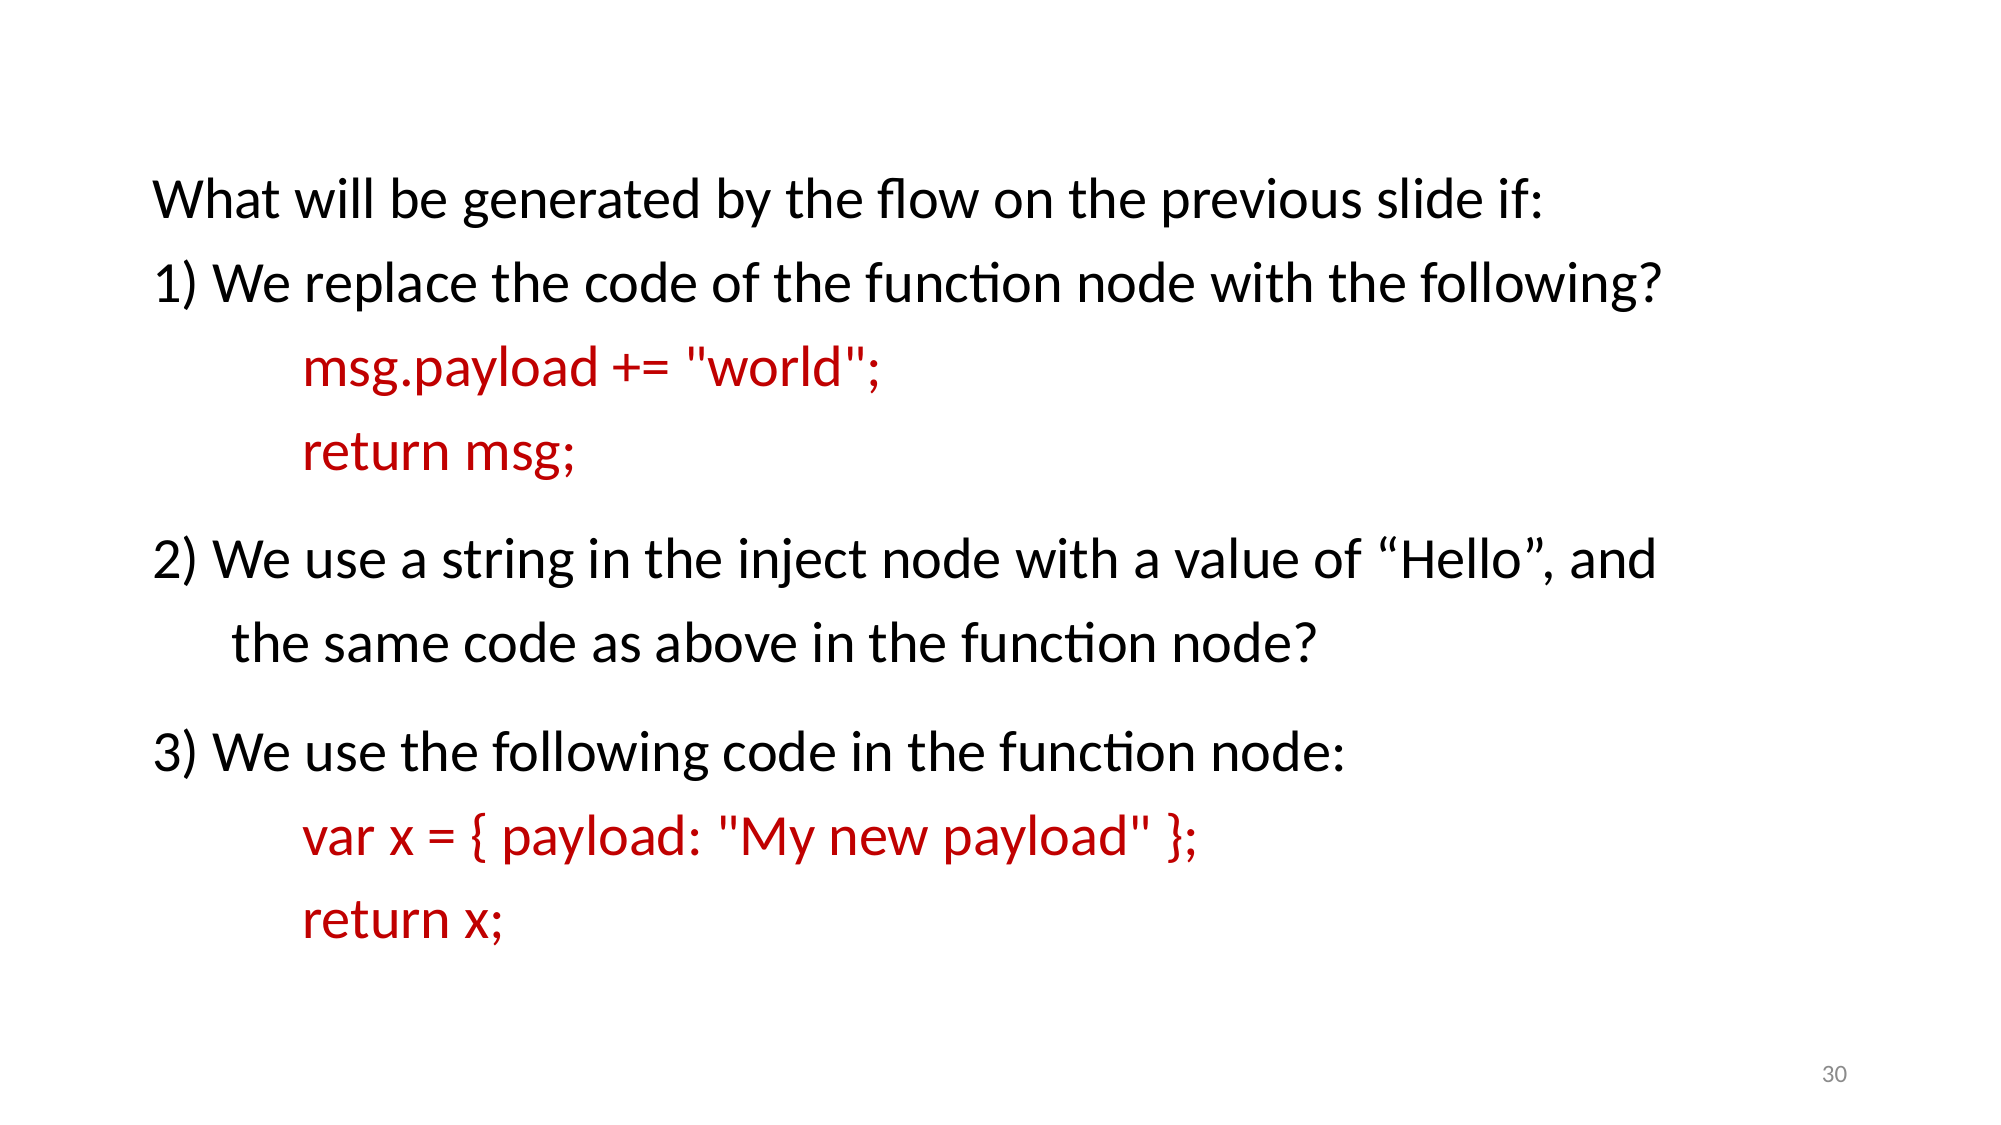

What will be generated by the flow on the previous slide if:
1) We replace the code of the function node with the following?
	msg.payload += "world";
	return msg;
2) We use a string in the inject node with a value of “Hello”, and
      the same code as above in the function node?
3) We use the following code in the function node:
	var x = { payload: "My new payload" };
	return x;
30